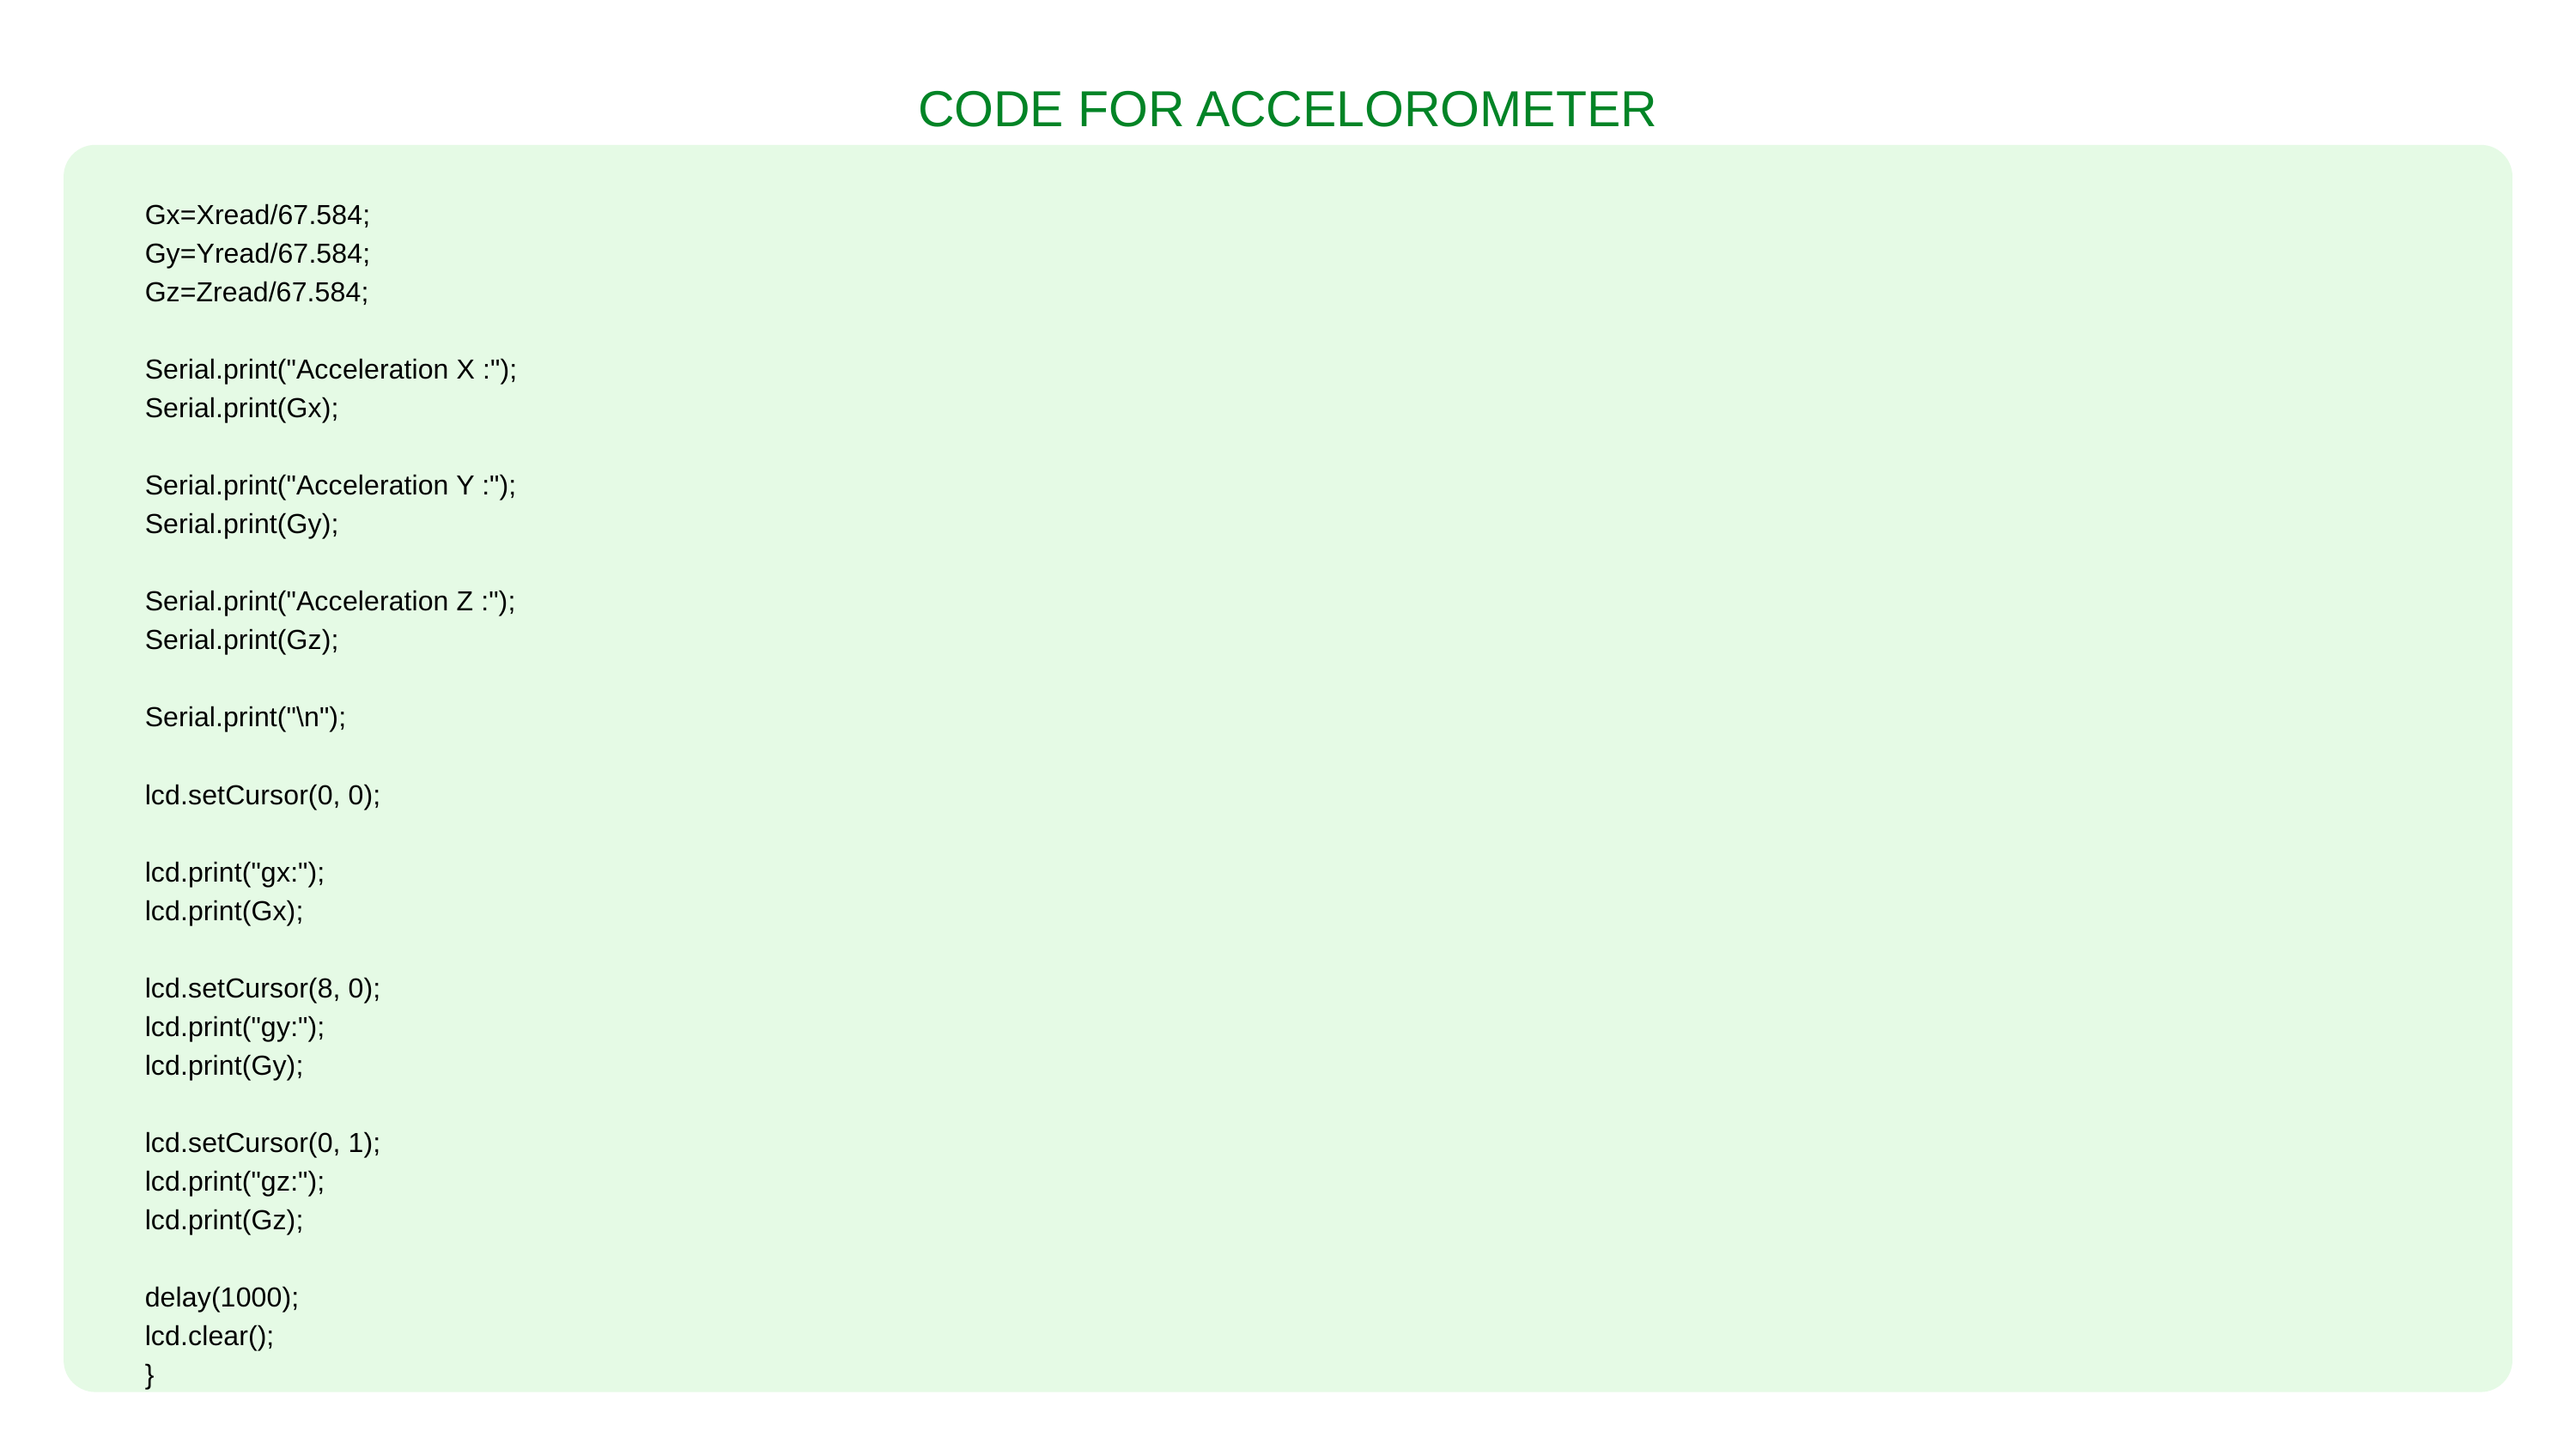

CODE FOR ACCELOROMETER

Gx=Xread/67.584;
Gy=Yread/67.584;
Gz=Zread/67.584;

Serial.print("Acceleration X :");
Serial.print(Gx);

Serial.print("Acceleration Y :");
Serial.print(Gy);

Serial.print("Acceleration Z :");
Serial.print(Gz);

Serial.print("\n");

lcd.setCursor(0, 0);

lcd.print("gx:");
lcd.print(Gx);

lcd.setCursor(8, 0);
lcd.print("gy:");
lcd.print(Gy);

lcd.setCursor(0, 1);
lcd.print("gz:");
lcd.print(Gz);

delay(1000);
lcd.clear();
}